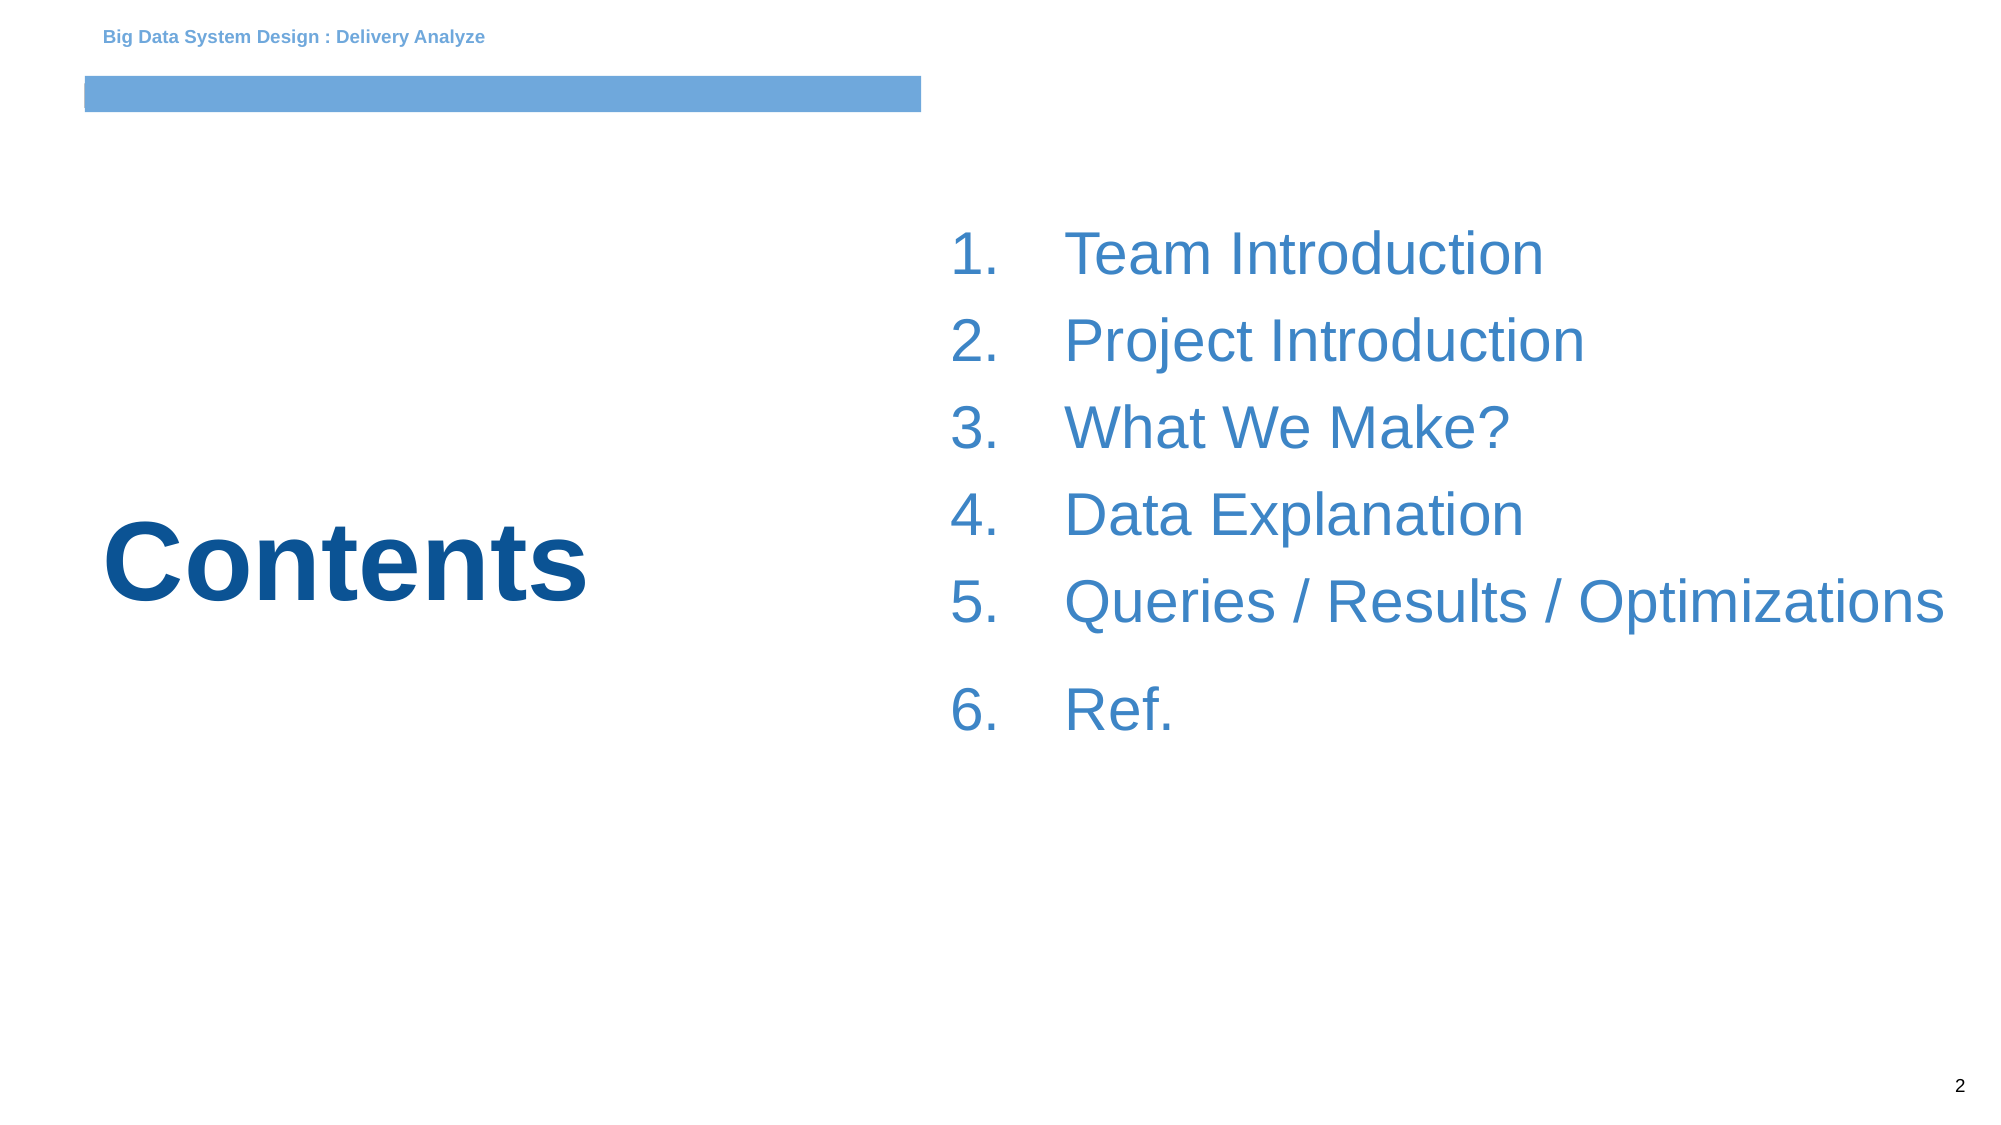

Big Data System Design : Delivery Analyze

Team Introduction
Project Introduction
What We Make?
Data Explanation
Queries / Results / Optimizations
Ref.
# Contents
2